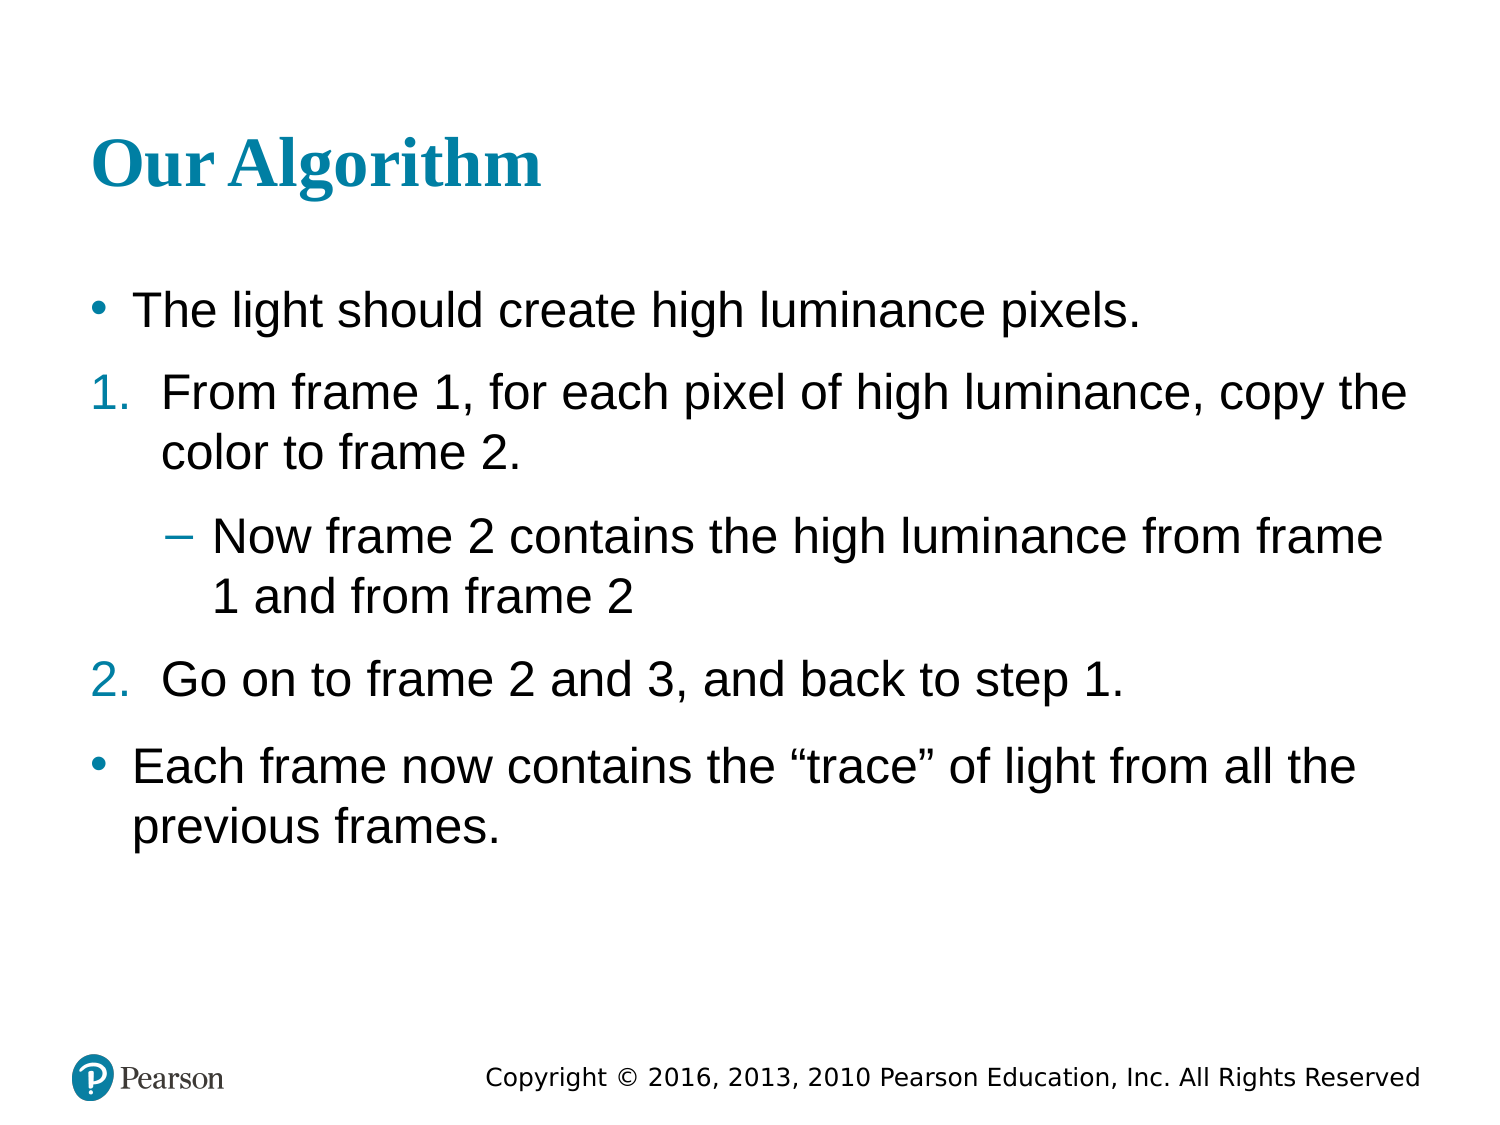

# Our Algorithm
The light should create high luminance pixels.
From frame 1, for each pixel of high luminance, copy the color to frame 2.
Now frame 2 contains the high luminance from frame 1 and from frame 2
Go on to frame 2 and 3, and back to step 1.
Each frame now contains the “trace” of light from all the previous frames.